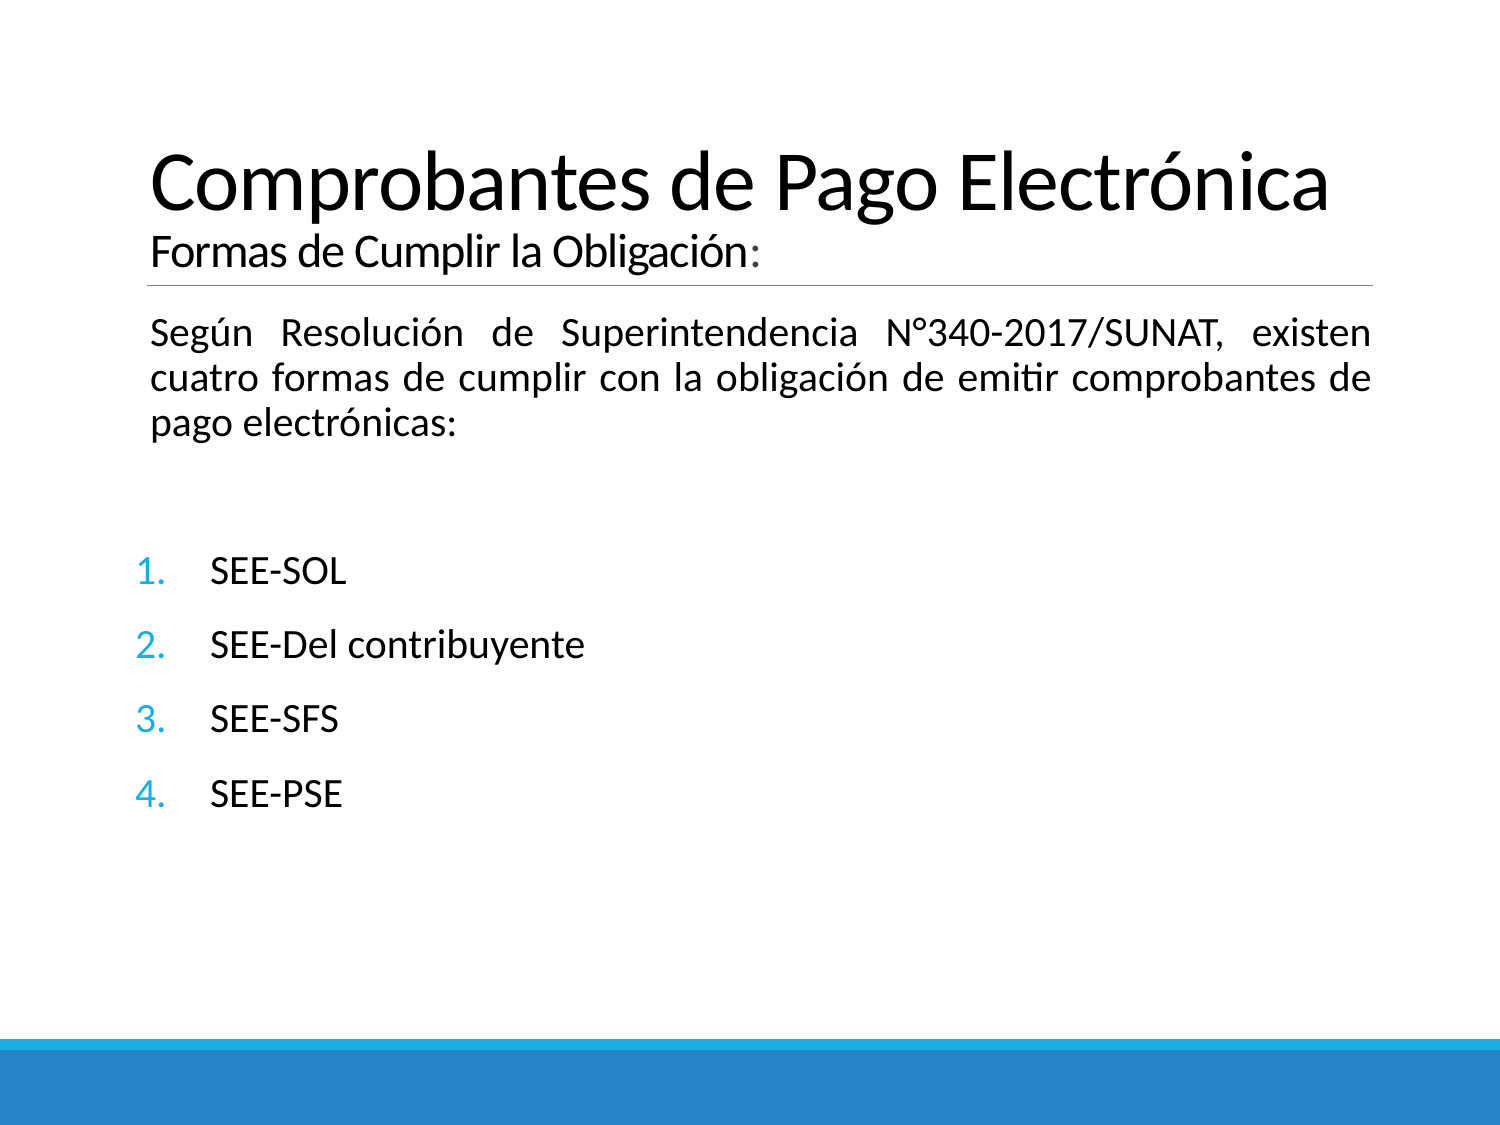

# Comprobantes de Pago Electrónica Formas de Cumplir la Obligación:
Según Resolución de Superintendencia N°340-2017/SUNAT, existen cuatro formas de cumplir con la obligación de emitir comprobantes de pago electrónicas:

SEE-SOL
SEE-Del contribuyente
SEE-SFS
SEE-PSE